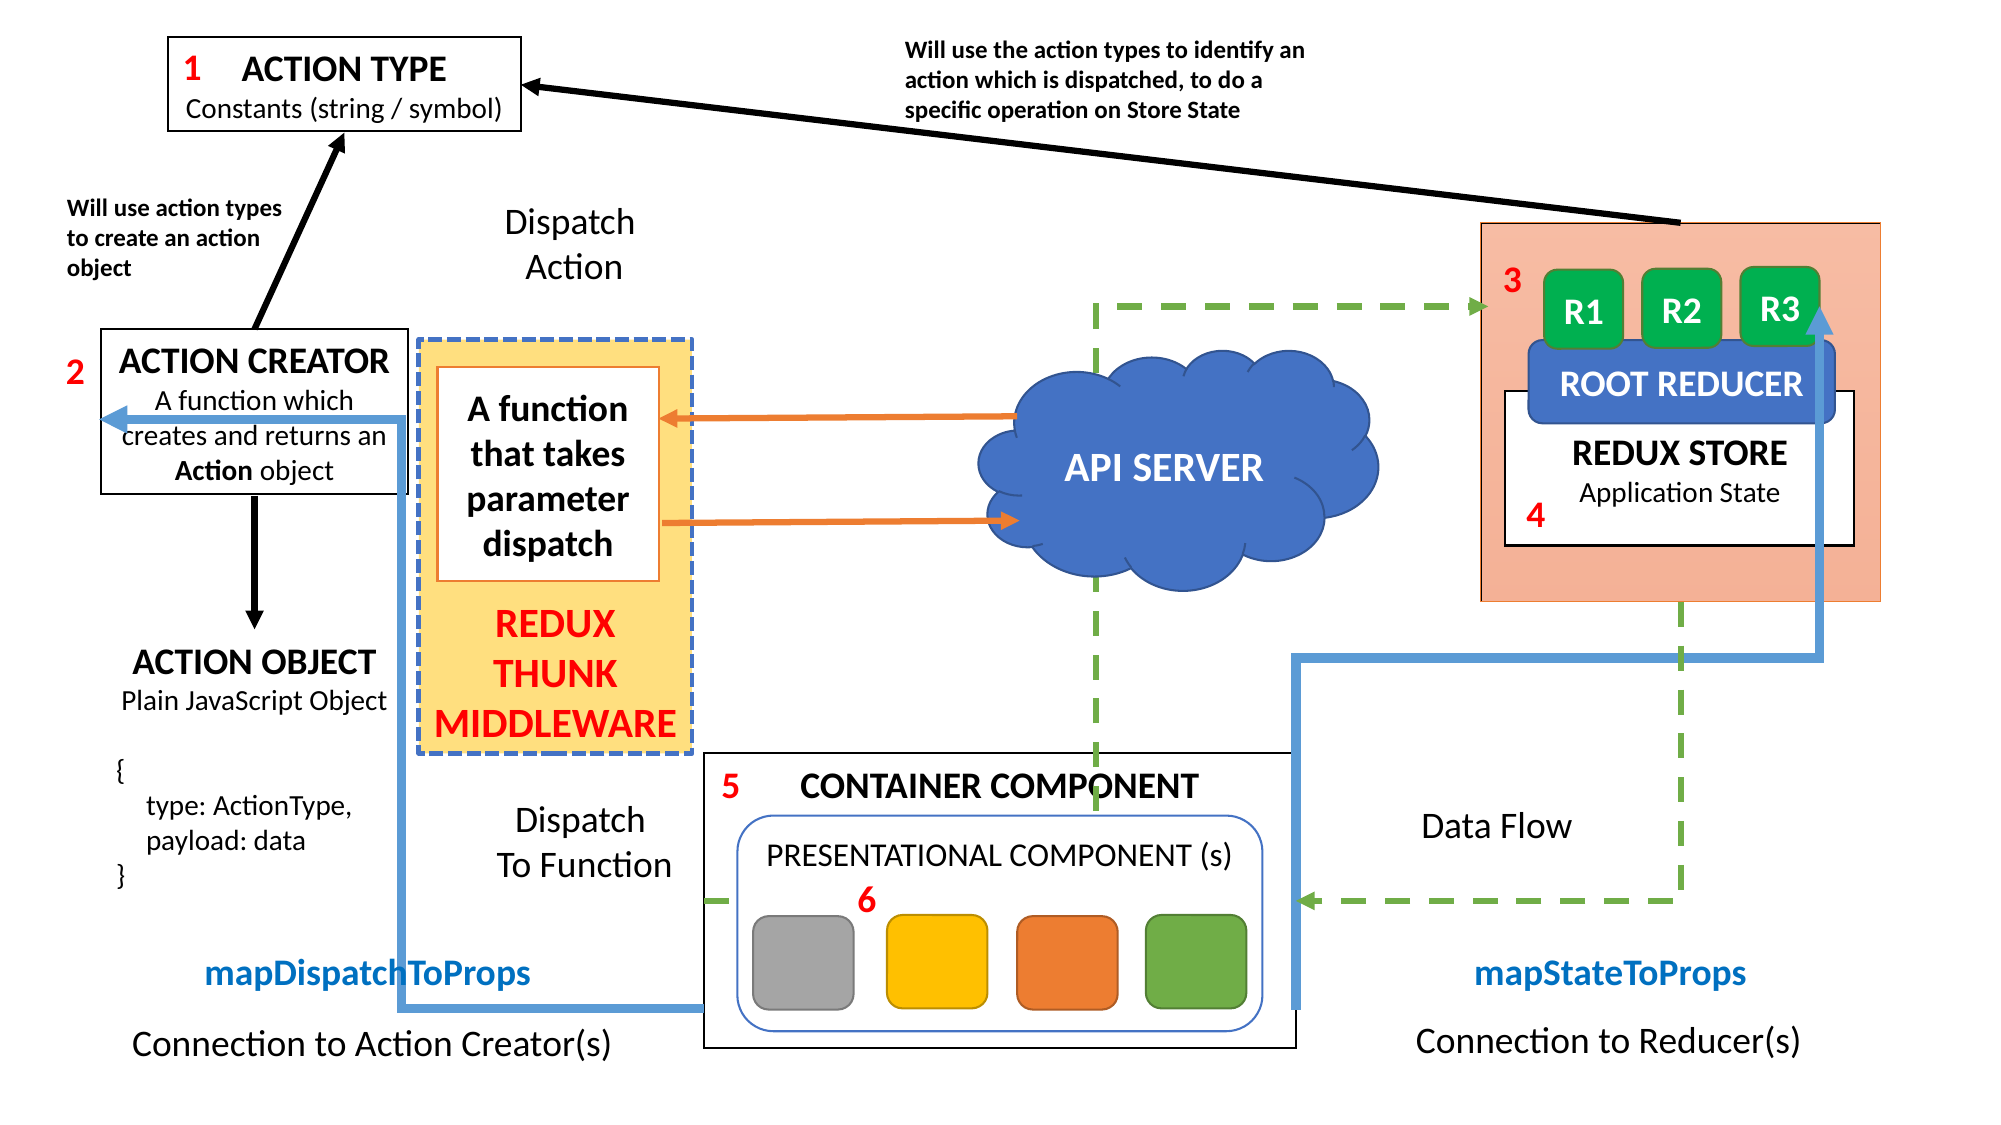

Will use the action types to identify an action which is dispatched, to do a specific operation on Store State
1
ACTION TYPE
Constants (string / symbol)
Will use action types to create an action object
Dispatch
Action

3
R3
R2
R1
ACTION CREATOR
A function which creates and returns an Action object
2
REDUX
THUNK
MIDDLEWARE
ROOT REDUCER
API SERVER
A function that takes parameter dispatch

REDUX STORE
Application State

4
ACTION OBJECT
Plain JavaScript Object

{
	type: ActionType,
	payload: data
}
CONTAINER COMPONENT
5
Dispatch
To Function
Data Flow
PRESENTATIONAL COMPONENT (s)
6

mapDispatchToProps
mapStateToProps
Connection to Reducer(s)
Connection to Action Creator(s)